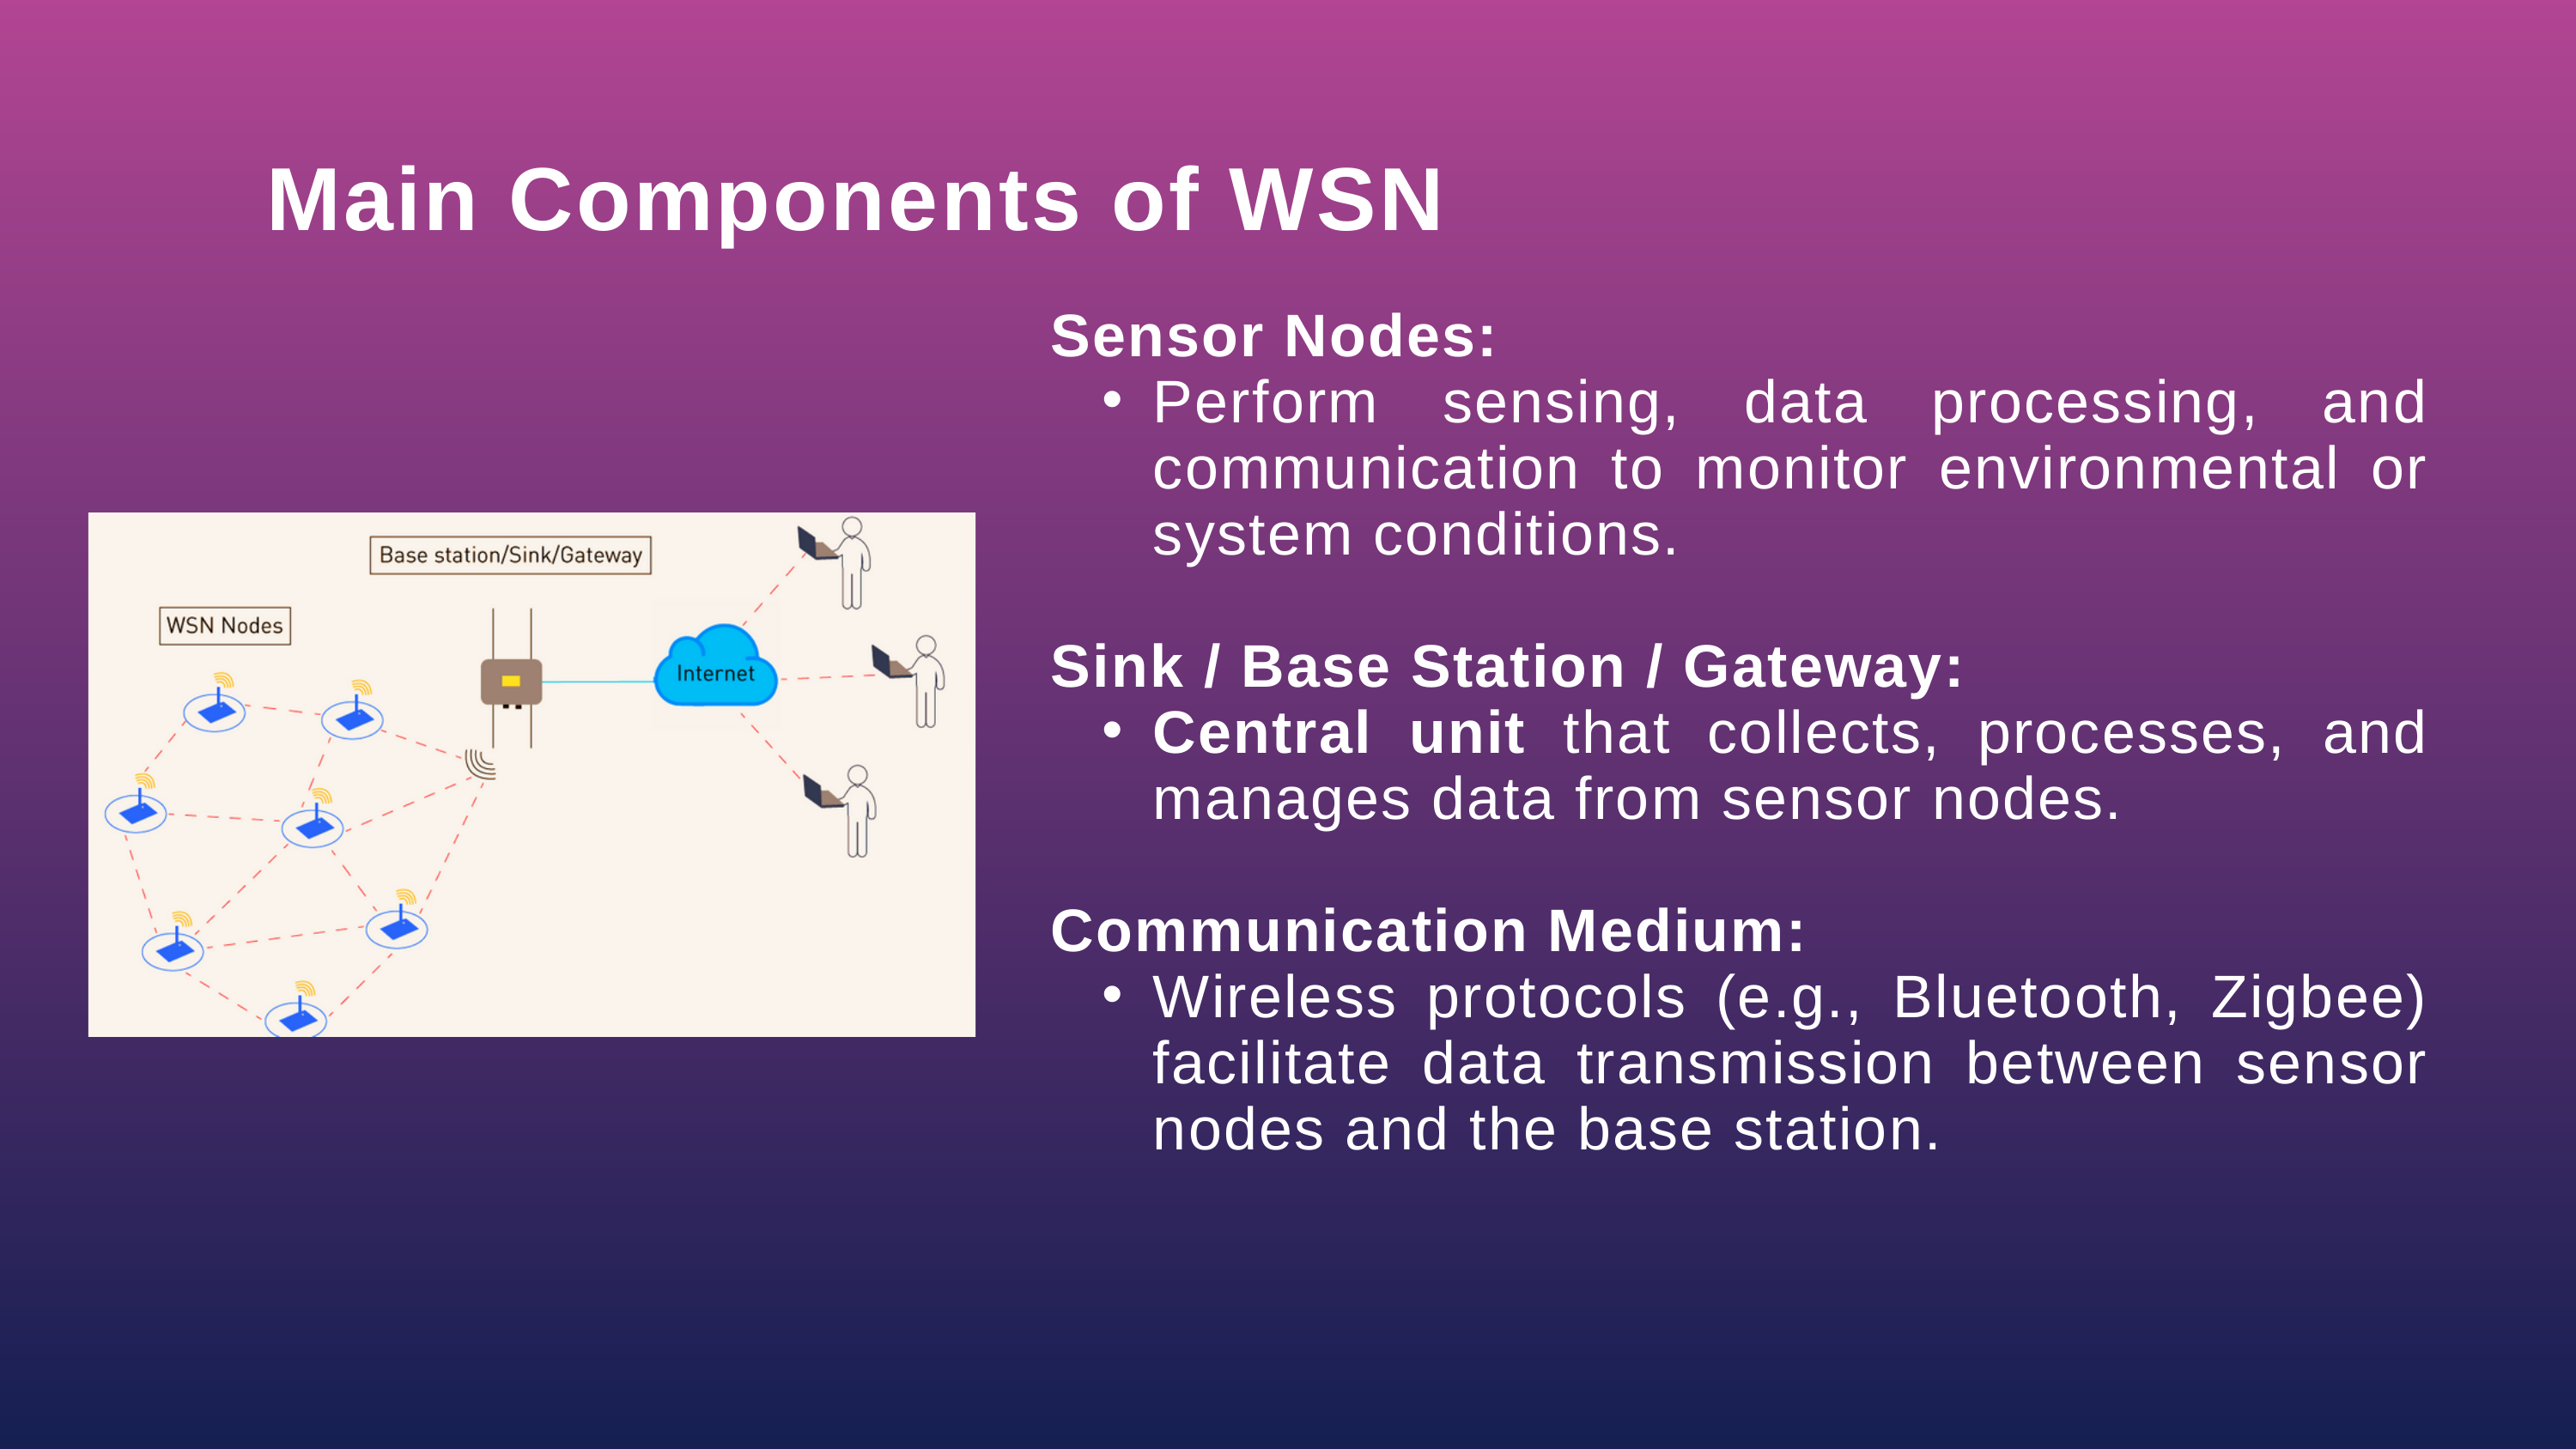

Main Components of WSN
Sensor Nodes:
Perform sensing, data processing, and communication to monitor environmental or system conditions.

Sink / Base Station / Gateway:
Central unit that collects, processes, and manages data from sensor nodes.

Communication Medium:
Wireless protocols (e.g., Bluetooth, Zigbee) facilitate data transmission between sensor nodes and the base station.